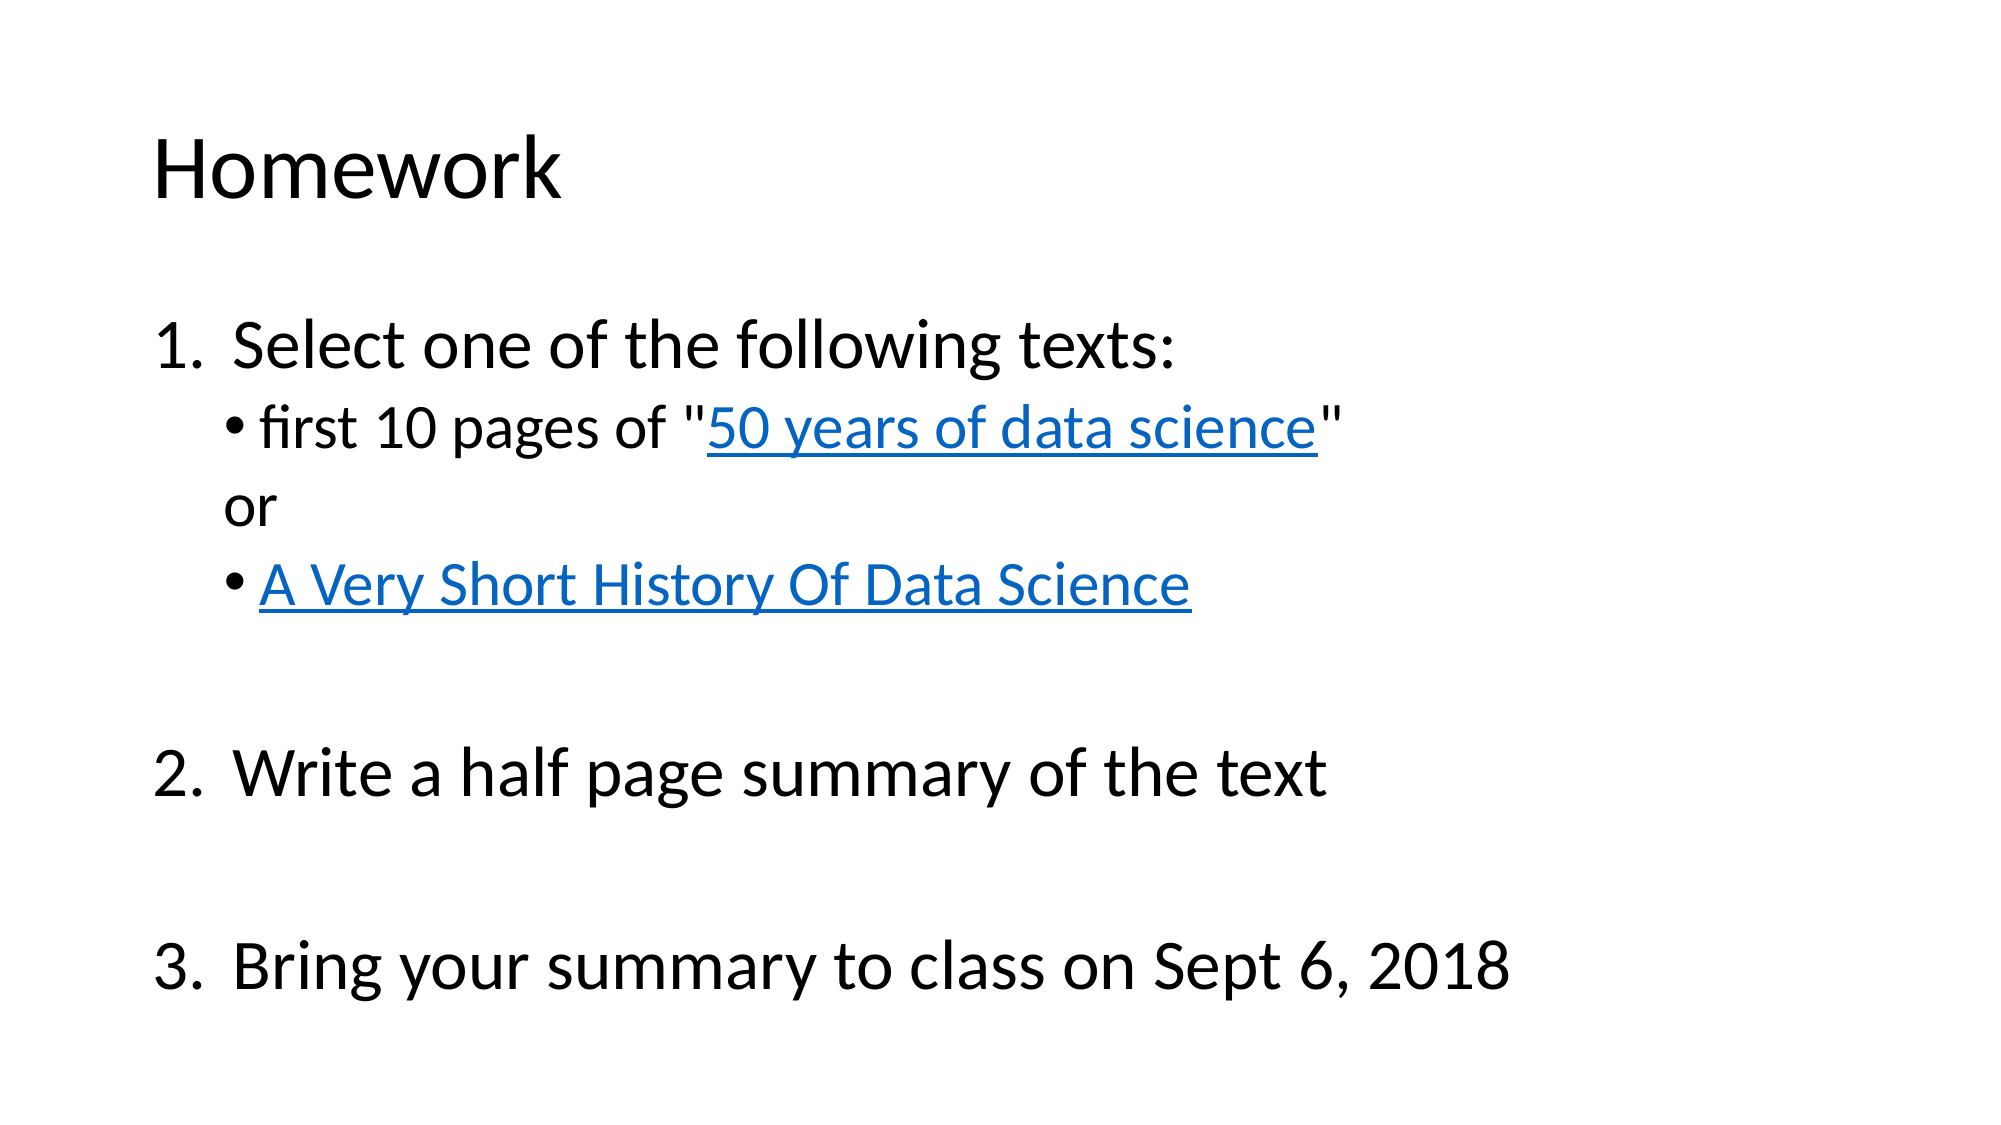

# Homework
Select one of the following texts:
first 10 pages of "50 years of data science"
or
A Very Short History Of Data Science

Write a half page summary of the text

Bring your summary to class on Sept 6, 2018